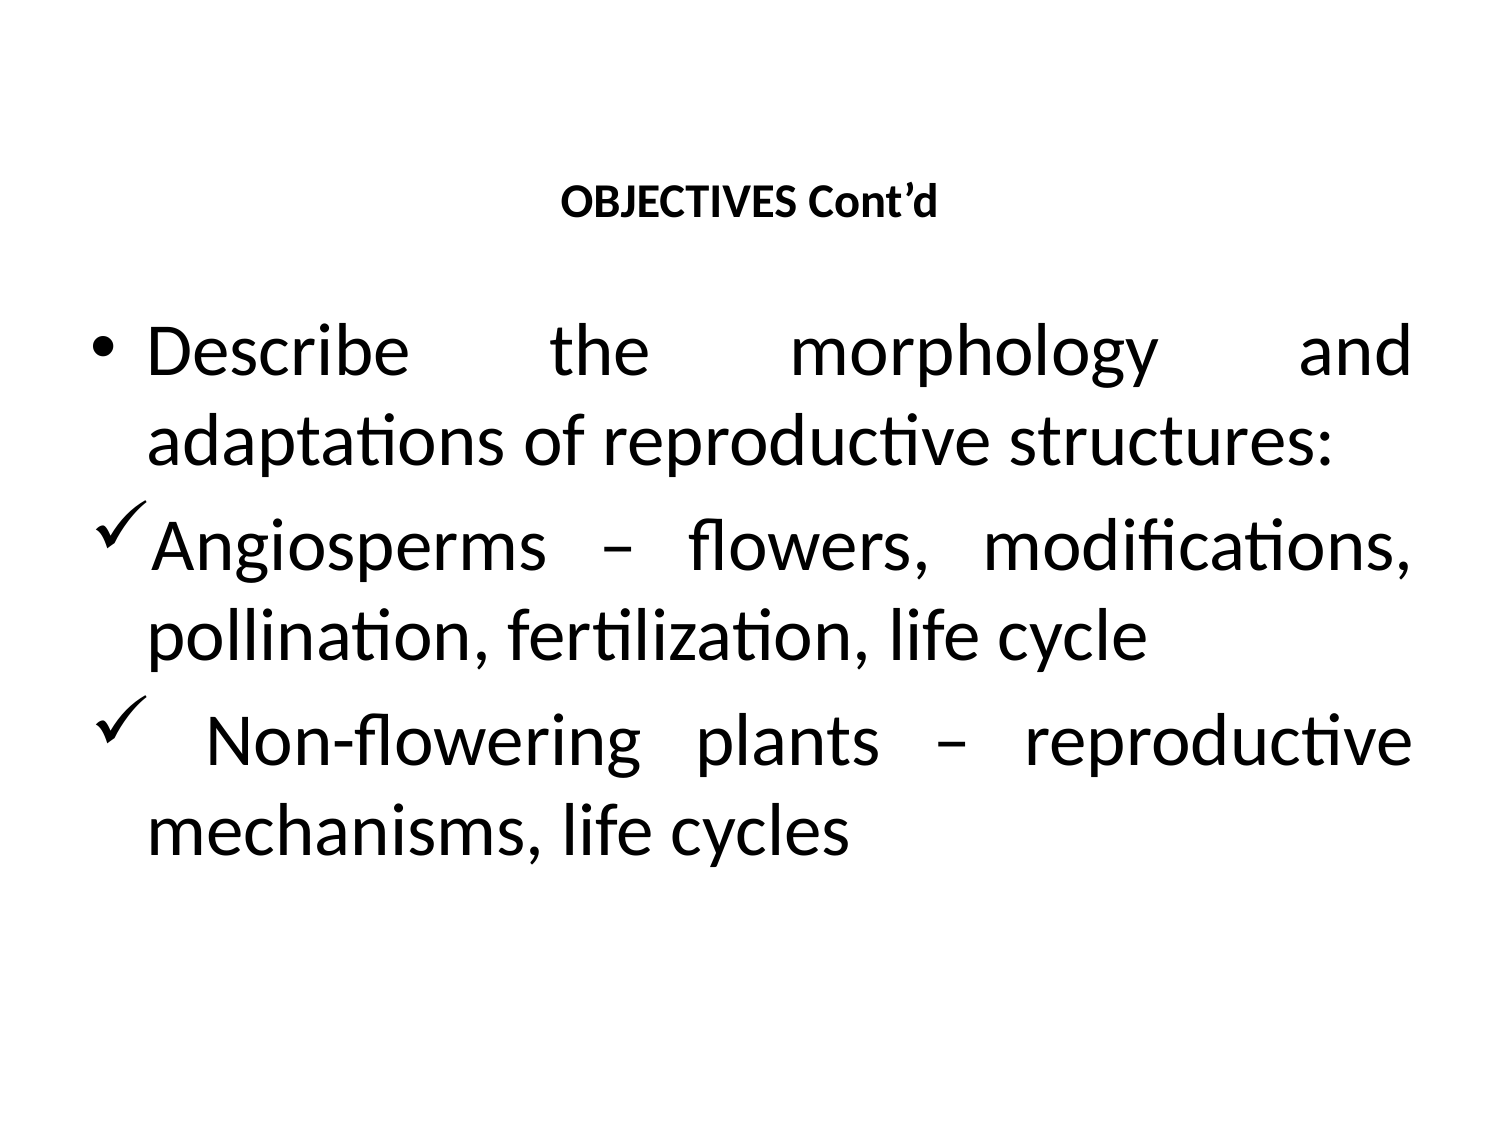

# OBJECTIVES Cont’d
Describe the morphology and adaptations of reproductive structures:
Angiosperms – flowers, modifications, pollination, fertilization, life cycle
 Non-flowering plants – reproductive mechanisms, life cycles